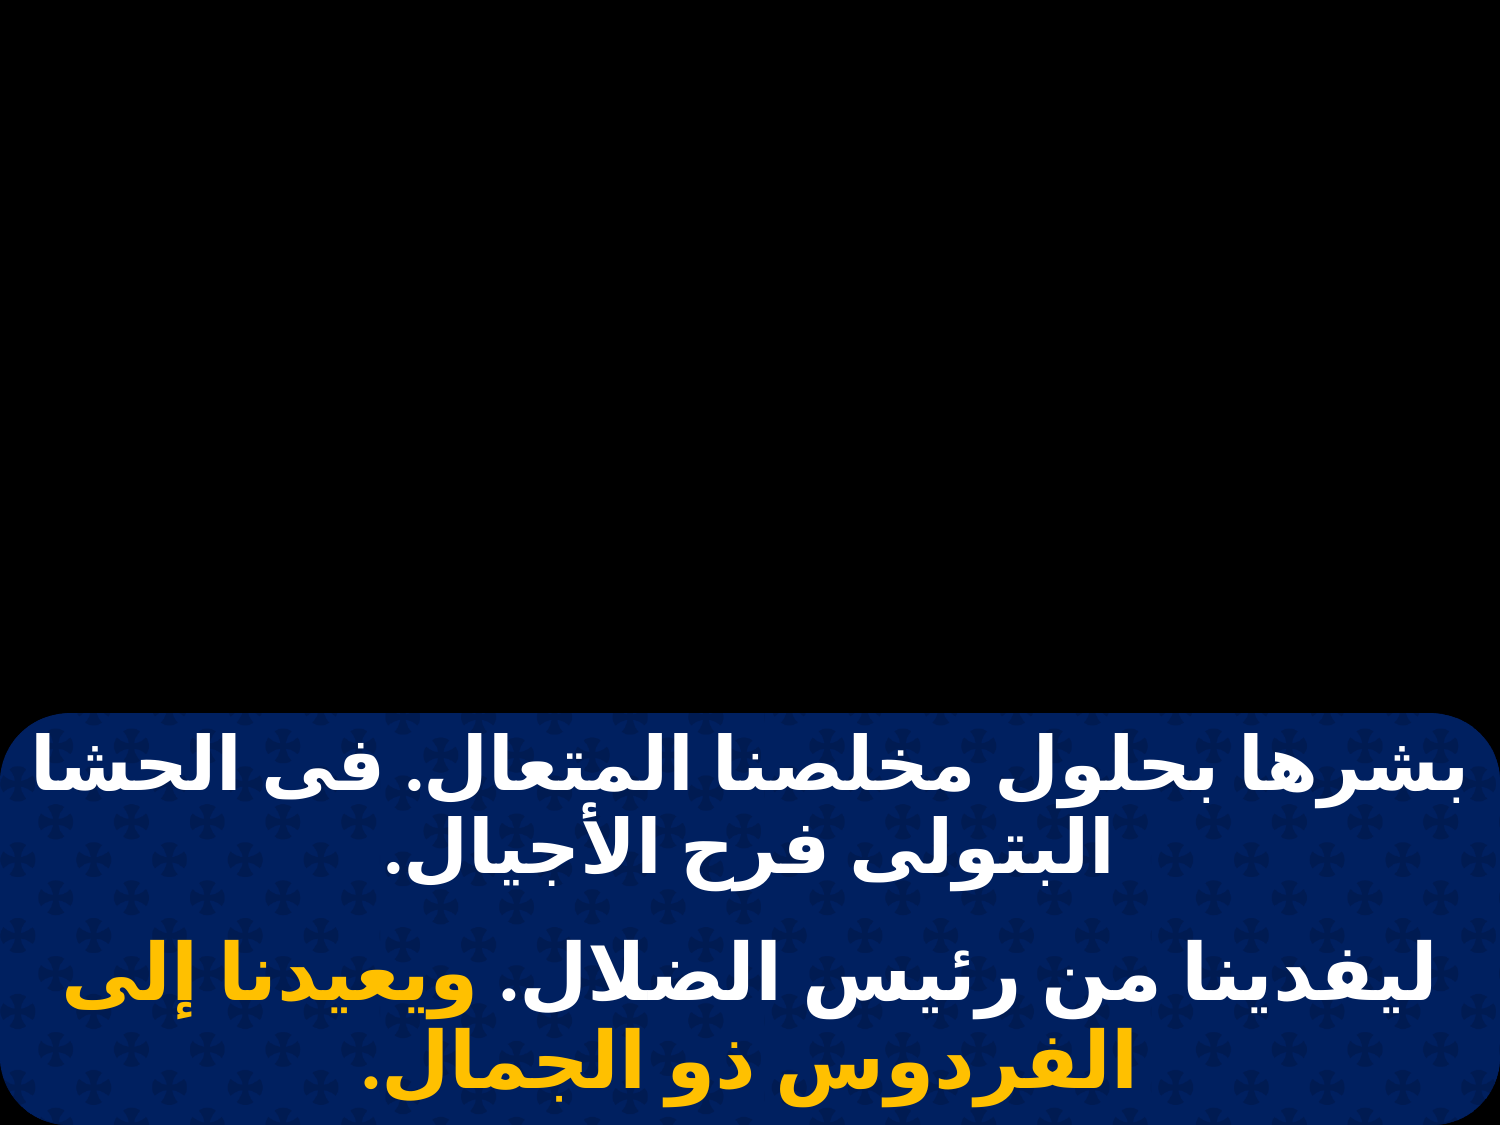

| بشرها بحلول مخلصنا المتعال. فى الحشا البتولى فرح الأجيال. |
| --- |
|  |
| ليفدينا من رئيس الضلال. ويعيدنا إلى الفردوس ذو الجمال. |